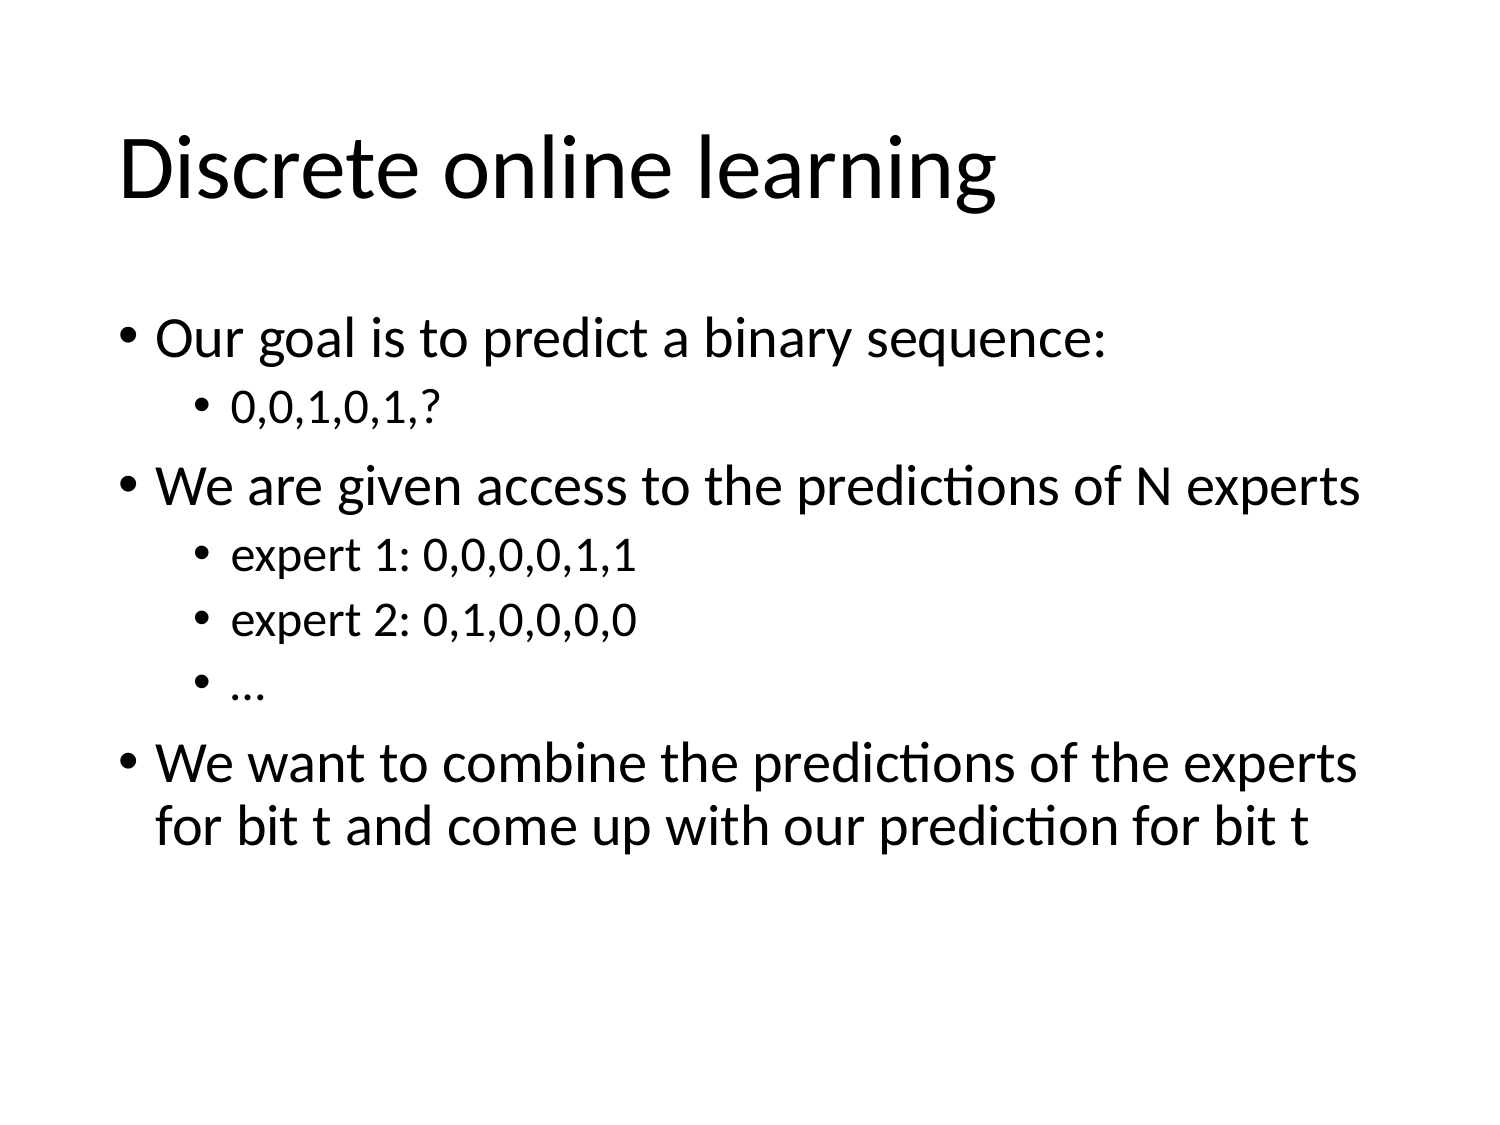

# Discrete online learning
Our goal is to predict a binary sequence:
0,0,1,0,1,?
We are given access to the predictions of N experts
expert 1: 0,0,0,0,1,1
expert 2: 0,1,0,0,0,0
…
We want to combine the predictions of the experts for bit t and come up with our prediction for bit t